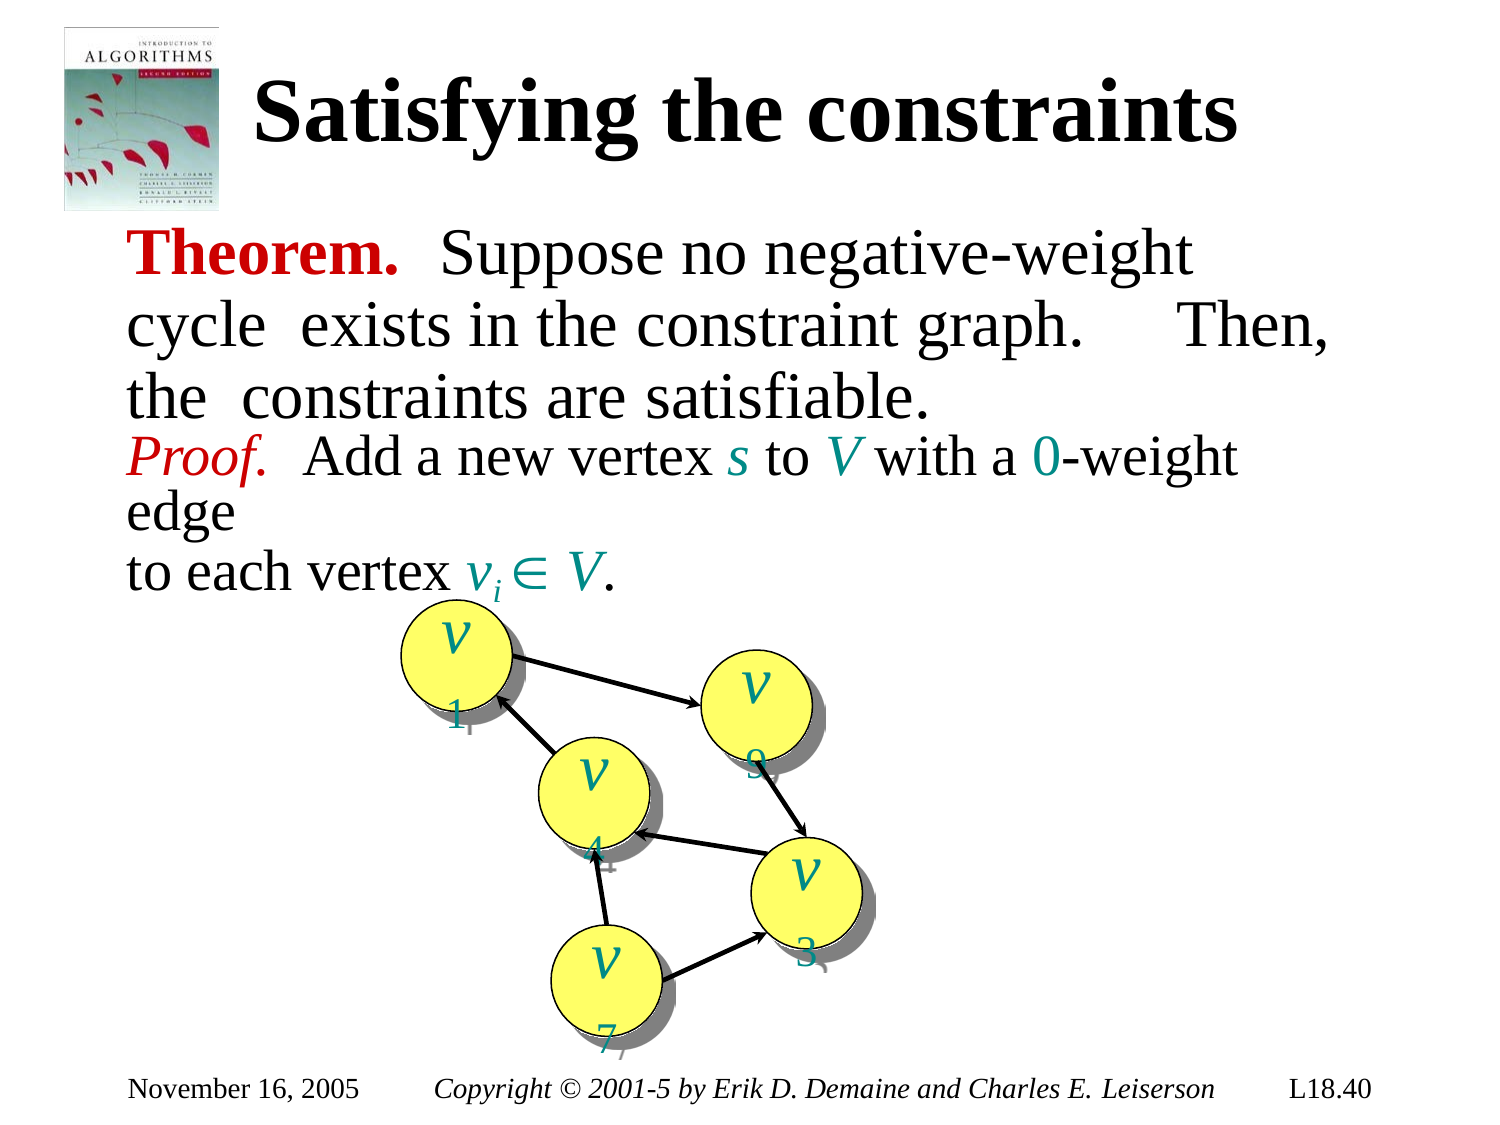

# Satisfying the constraints
Theorem.	Suppose no negative-weight cycle  exists in the constraint graph.	Then, the  constraints are satisfiable.
Proof.	Add a new vertex s to V with a 0-weight edge
to each vertex vi ∈ V.
v
1

v
9

v
4

v

v
7
Copyright © 2001-5 by Erik D. Demaine and Charles E. Leiserson
3

November 16, 2005
L18.40